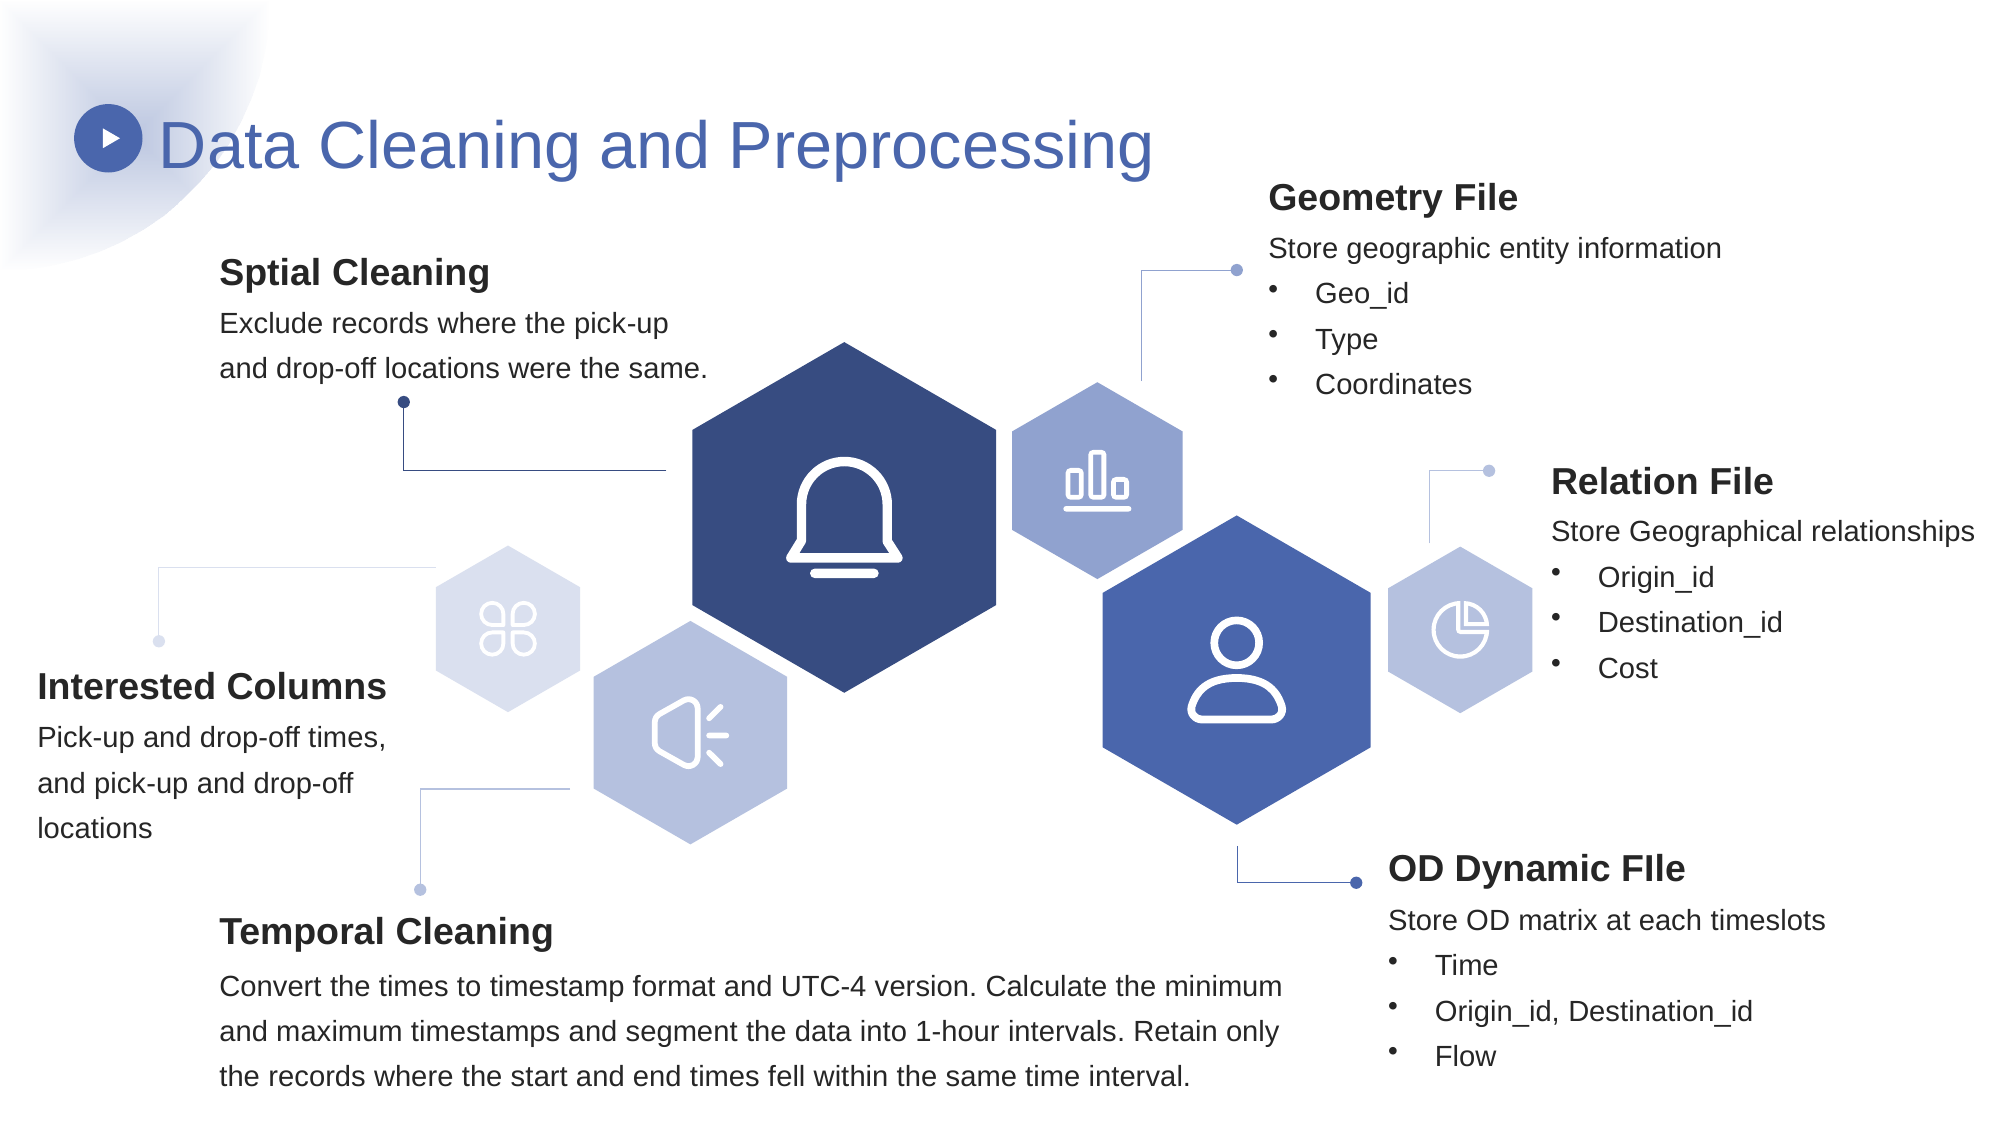

Data Cleaning and Preprocessing

Geometry File
Store geographic entity information
Geo_id
Type
Coordinates
Sptial Cleaning

Exclude records where the pick-up and drop-off locations were the same.

Relation File

Store Geographical relationships
Origin_id
Destination_id
Cost

Interested Columns

Pick-up and drop-off times, and pick-up and drop-off locations

OD Dynamic FIle

Store OD matrix at each timeslots
Time
Origin_id, Destination_id
Flow

Temporal Cleaning
Convert the times to timestamp format and UTC-4 version. Calculate the minimum and maximum timestamps and segment the data into 1-hour intervals. Retain only the records where the start and end times fell within the same time interval.